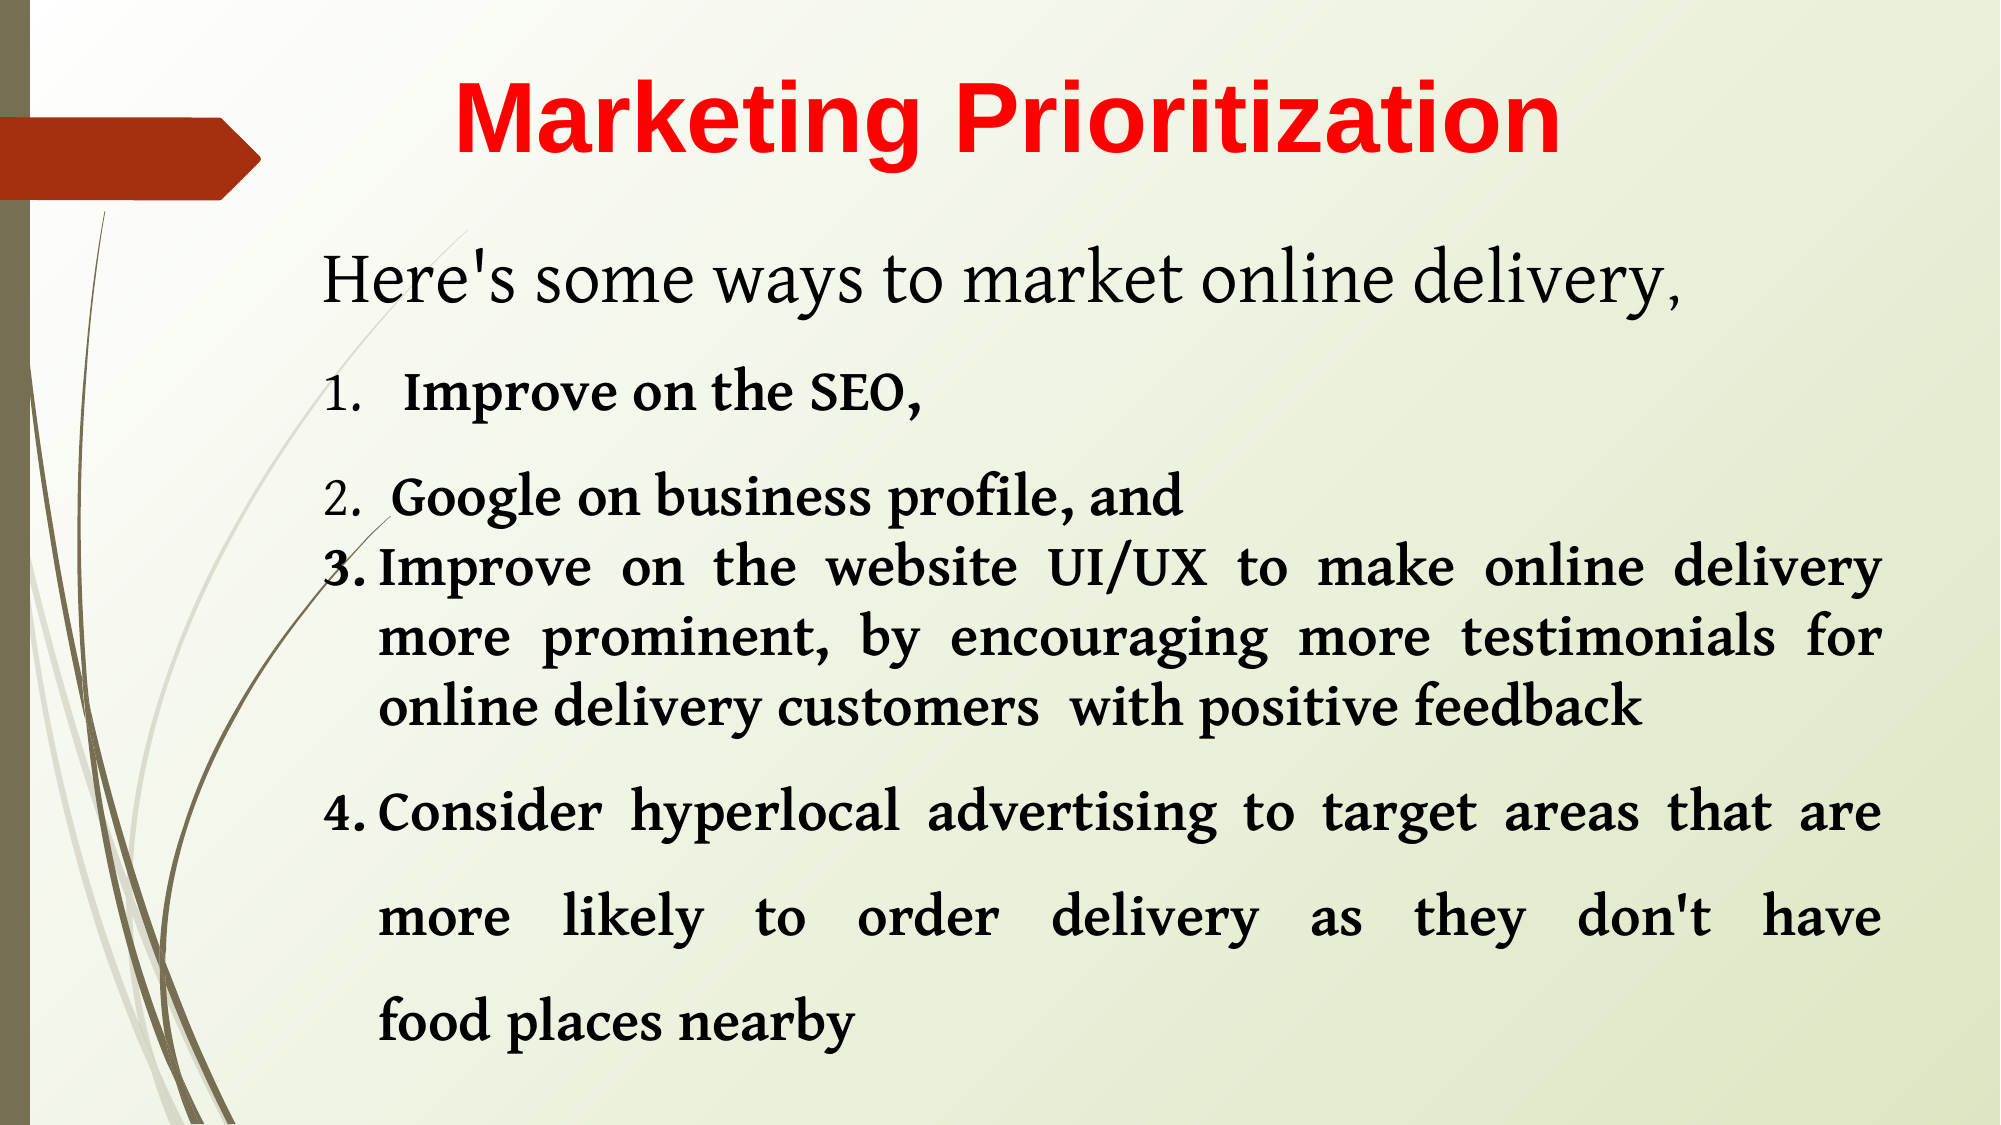

Marketing Prioritization

Here's some ways to market online delivery,
  Improve on the SEO,
 Google on business profile, and
Improve on the website UI/UX to make online delivery more prominent, by encouraging more testimonials for online delivery customers  with positive feedback
Consider hyperlocal advertising to target areas that are more likely to order delivery as they don't have food places nearby